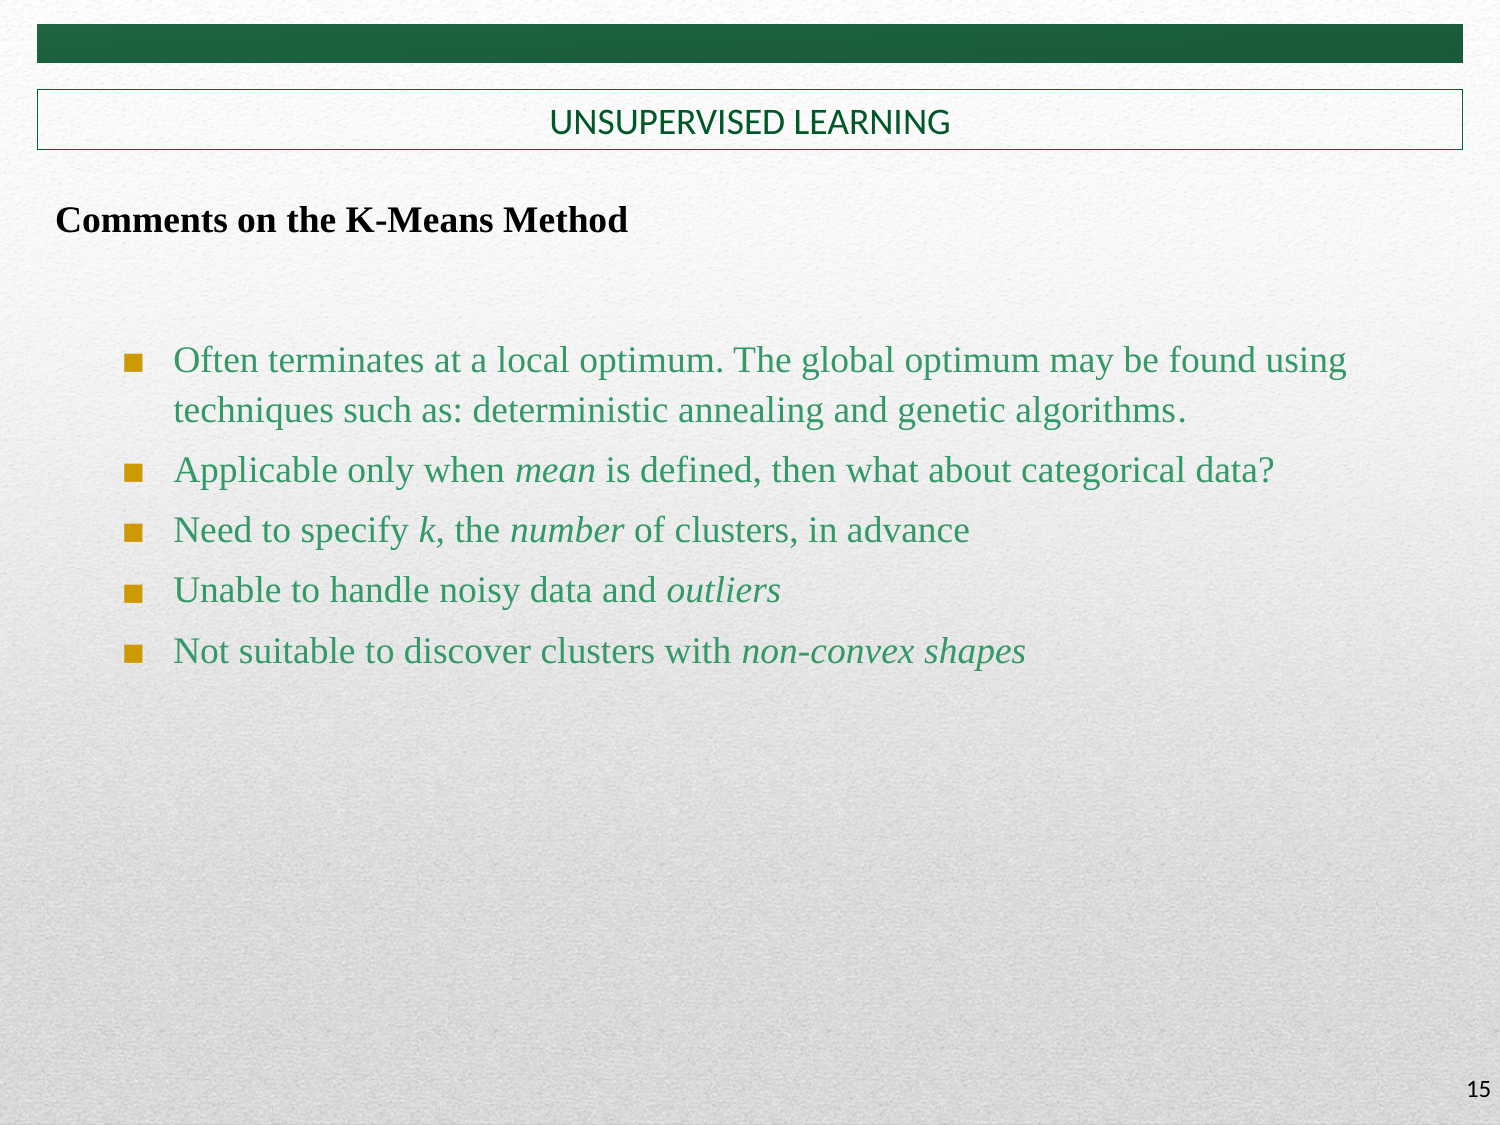

# UNSUPERVISED LEARNING
Comments on the K-Means Method
Often terminates at a local optimum. The global optimum may be found using techniques such as: deterministic annealing and genetic algorithms.
Applicable only when mean is defined, then what about categorical data?
Need to specify k, the number of clusters, in advance
Unable to handle noisy data and outliers
Not suitable to discover clusters with non-convex shapes
15